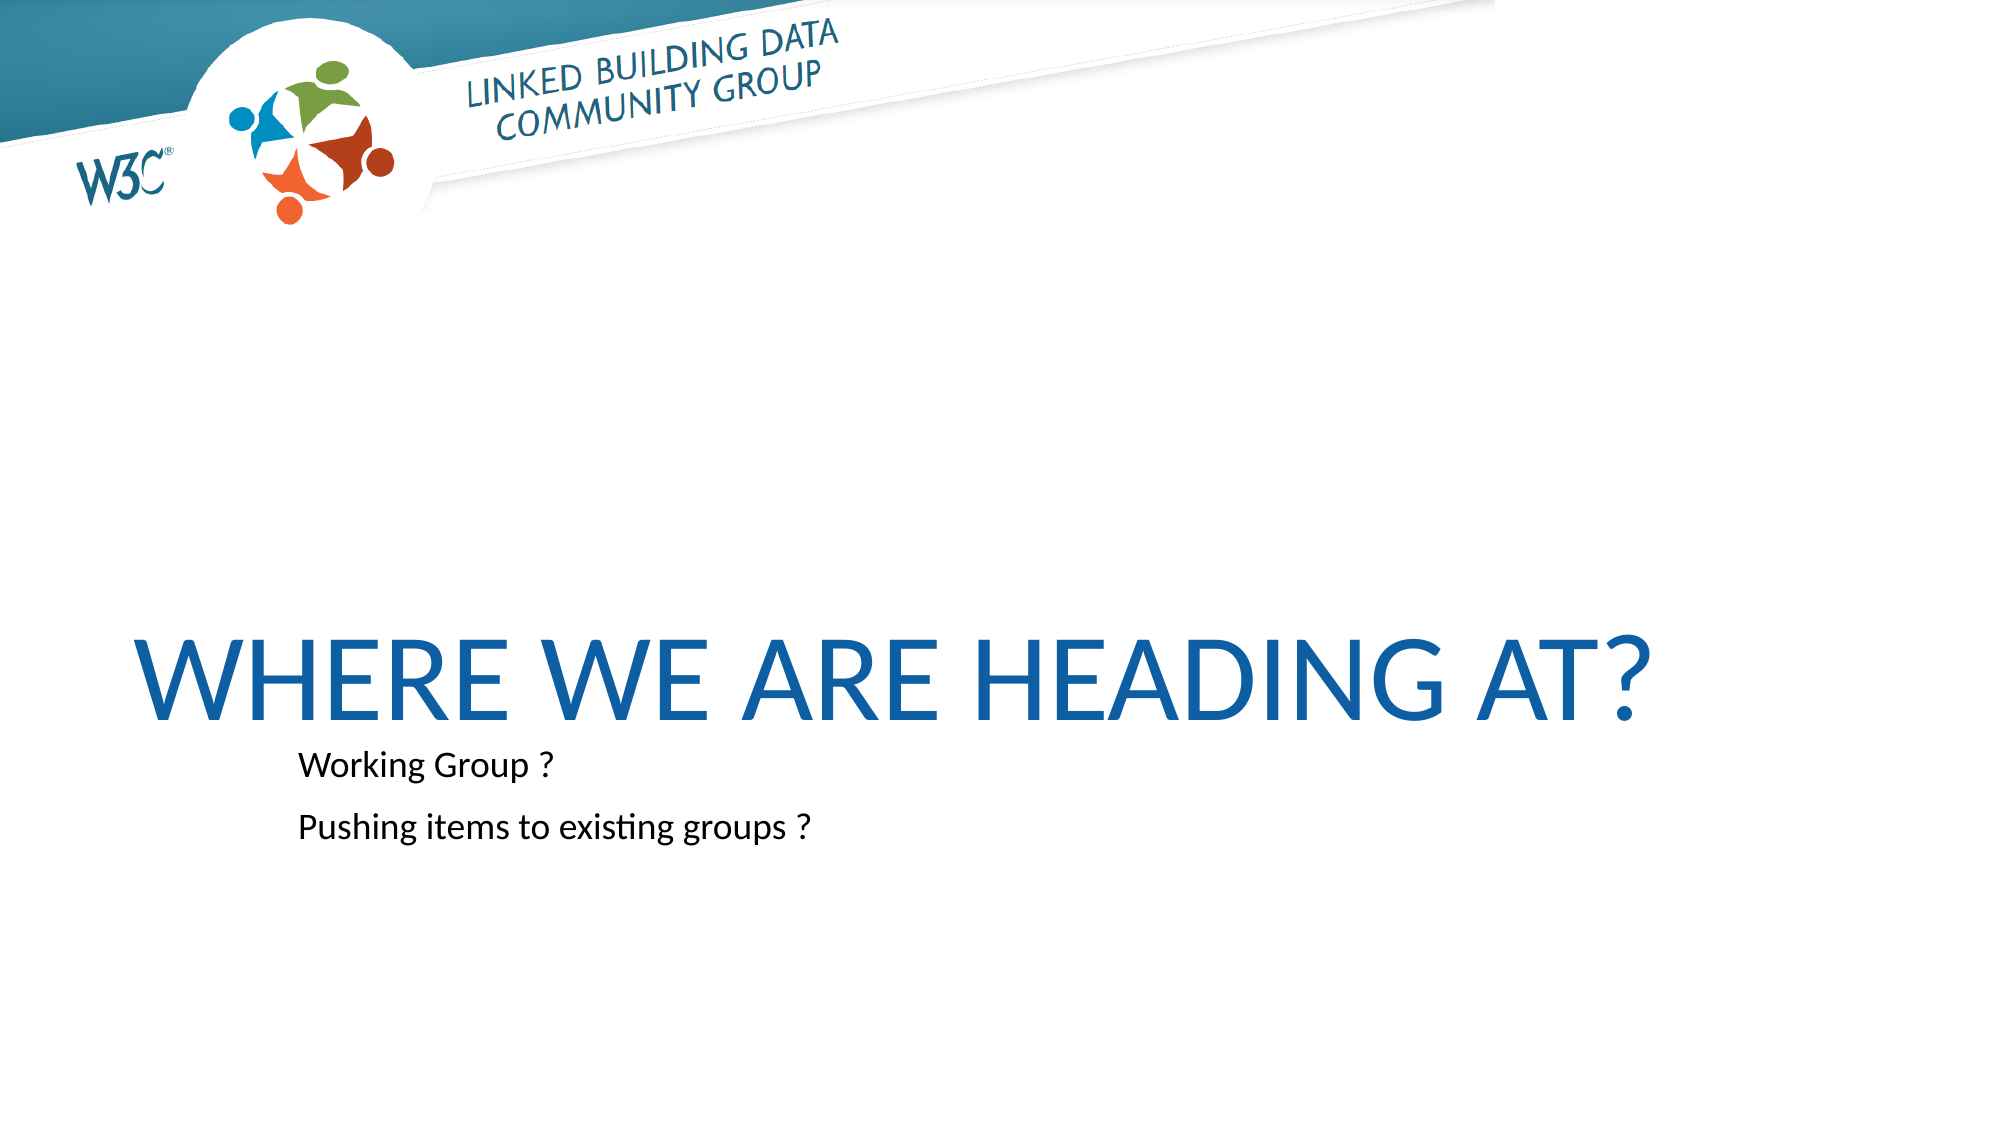

# WHERE WE ARE HEADING AT?
Working Group ?
Pushing items to existing groups ?